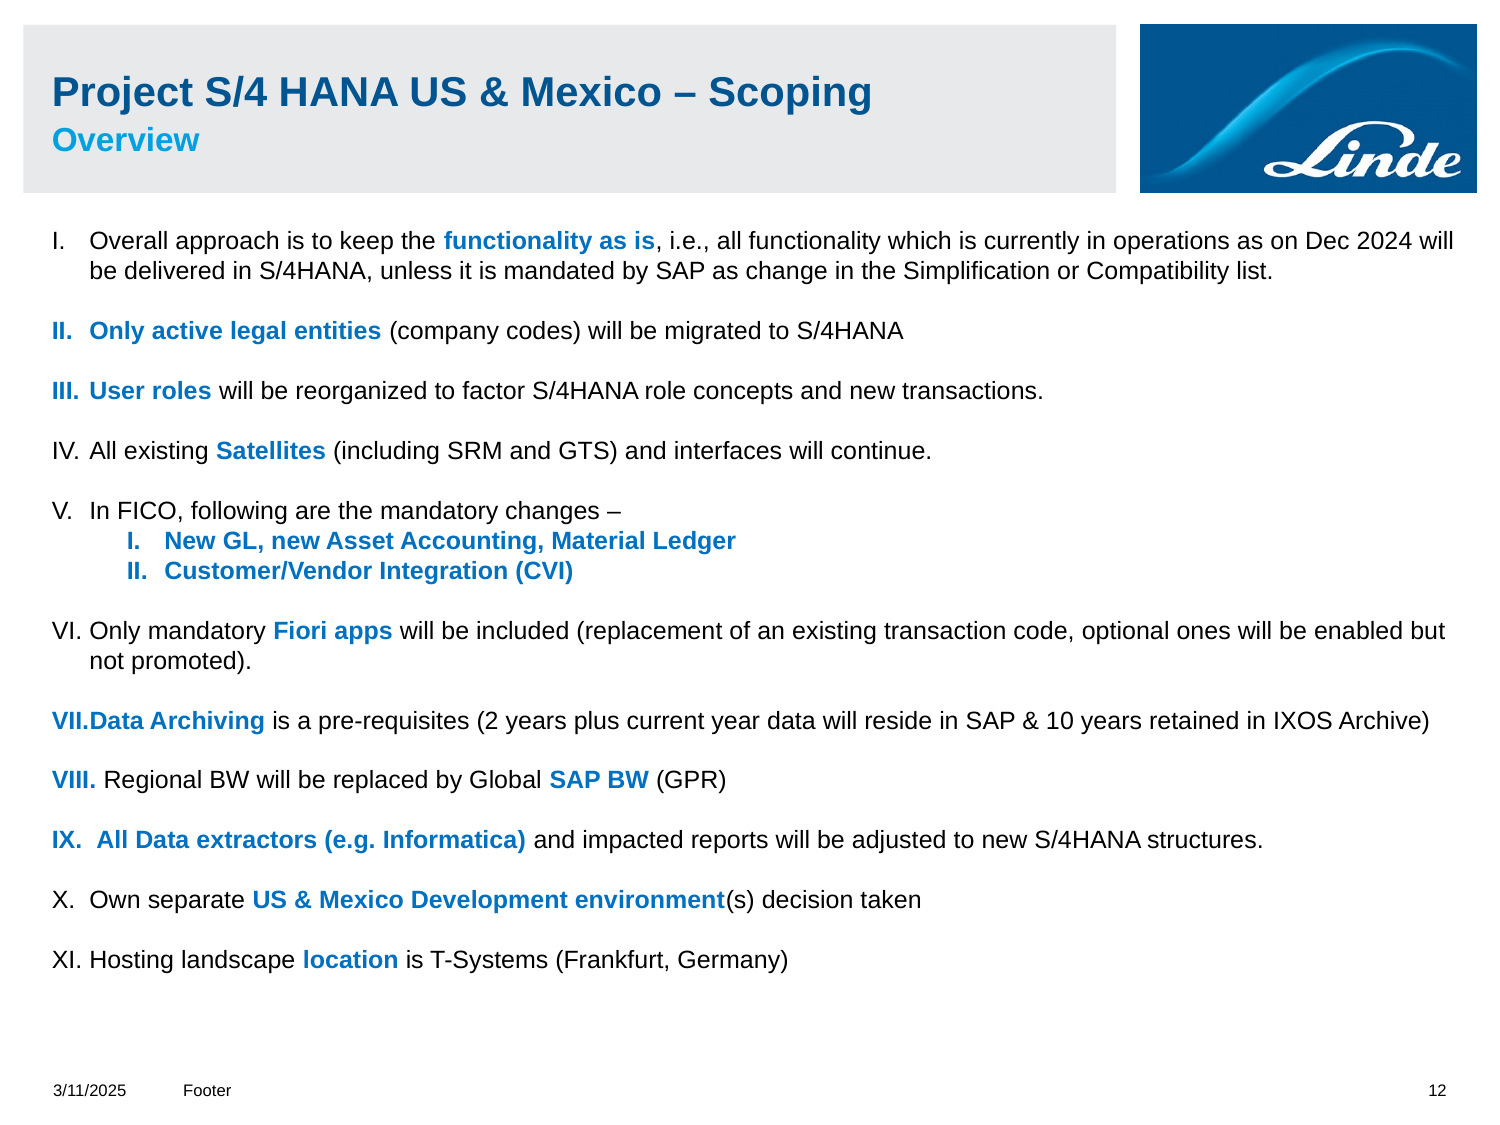

# Project S/4 HANA US & Mexico – Scoping Overview
Overall approach is to keep the functionality as is, i.e., all functionality which is currently in operations as on Dec 2024 will be delivered in S/4HANA, unless it is mandated by SAP as change in the Simplification or Compatibility list.

Only active legal entities (company codes) will be migrated to S/4HANA

User roles will be reorganized to factor S/4HANA role concepts and new transactions.

All existing Satellites (including SRM and GTS) and interfaces will continue.

In FICO, following are the mandatory changes –
New GL, new Asset Accounting, Material Ledger
Customer/Vendor Integration (CVI)

Only mandatory Fiori apps will be included (replacement of an existing transaction code, optional ones will be enabled but not promoted).

Data Archiving is a pre-requisites (2 years plus current year data will reside in SAP & 10 years retained in IXOS Archive)

 Regional BW will be replaced by Global SAP BW (GPR)

 All Data extractors (e.g. Informatica) and impacted reports will be adjusted to new S/4HANA structures.

Own separate US & Mexico Development environment(s) decision taken

Hosting landscape location is T-Systems (Frankfurt, Germany)
3/11/2025
Footer